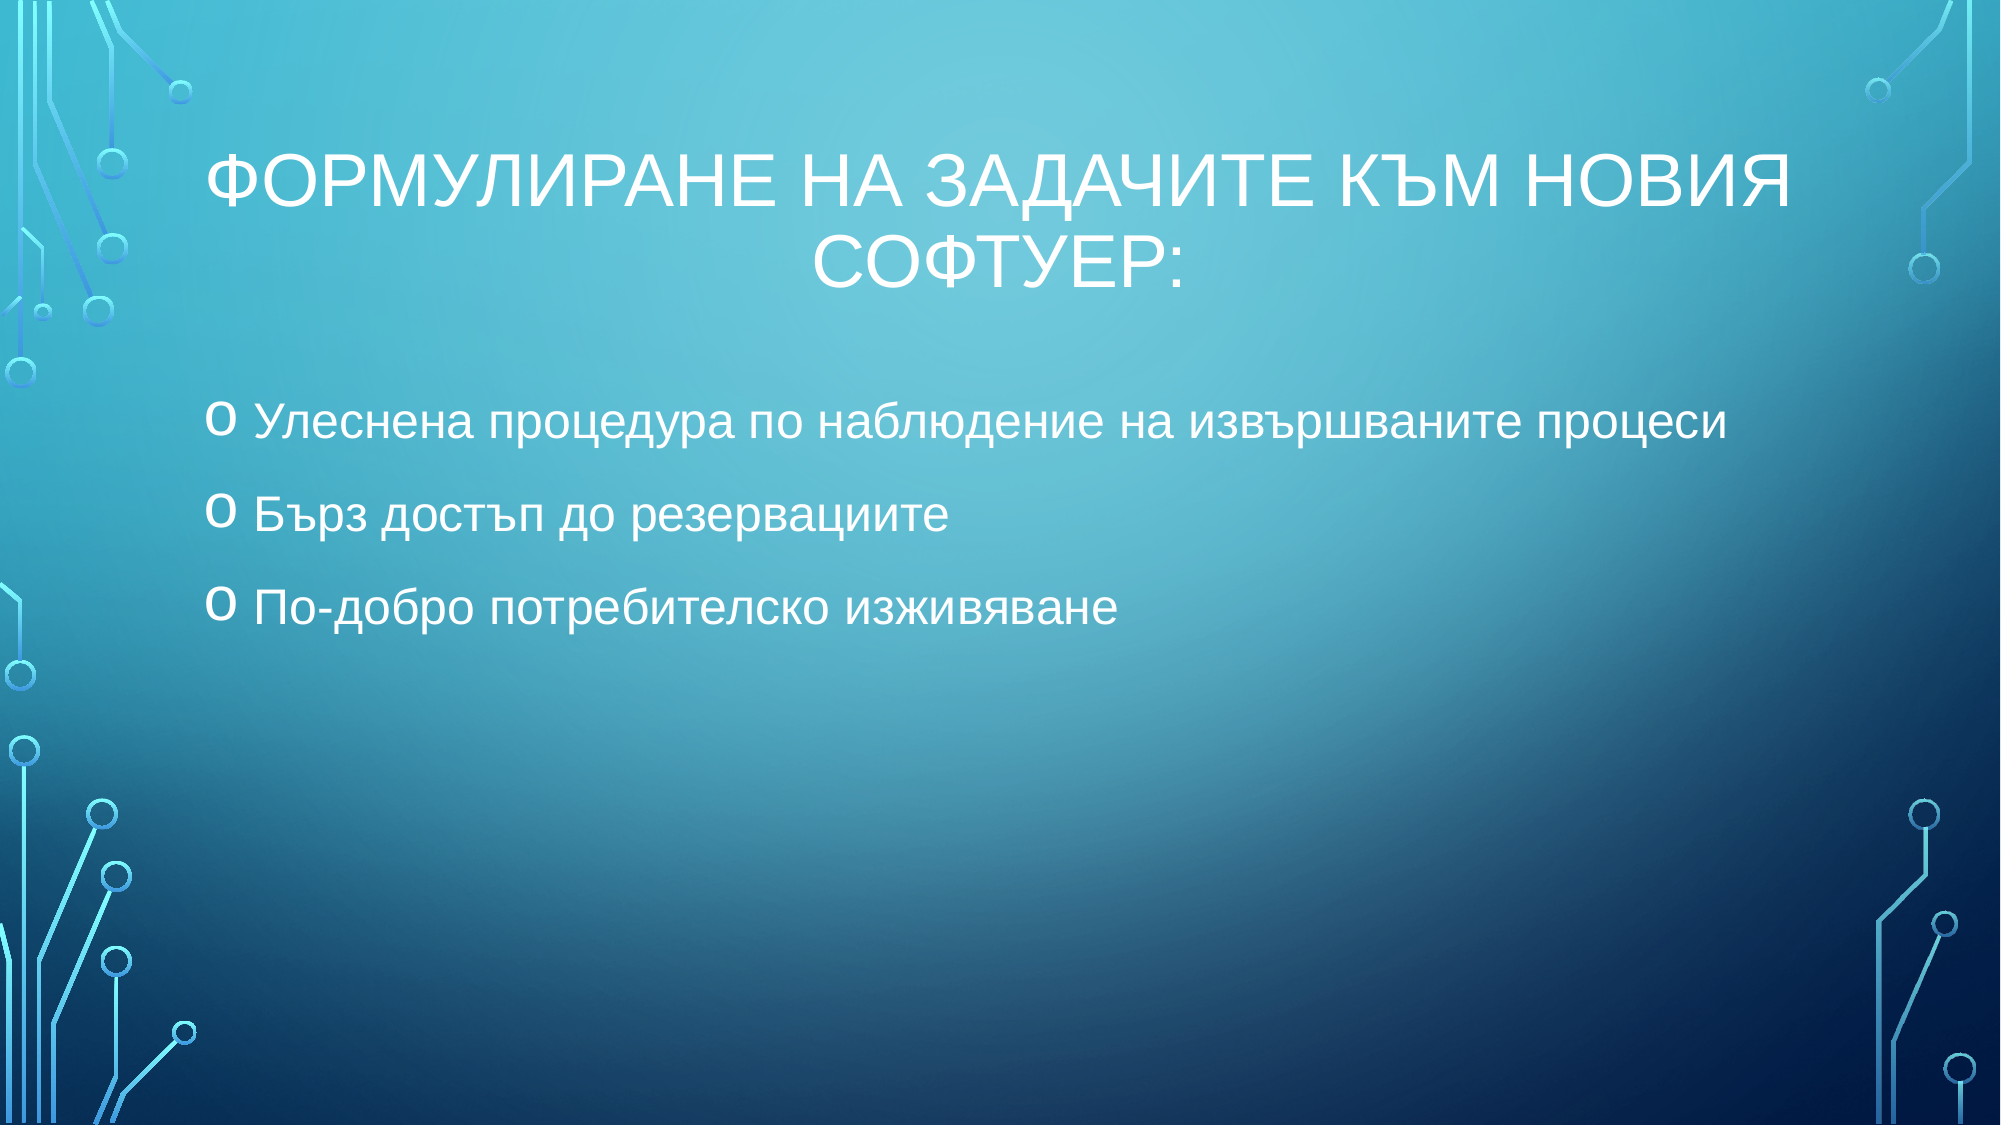

# Формулиране на задачите към новия софтуер:
 Улеснена процедура по наблюдение на извършваните процеси
 Бърз достъп до резервациите
 По-добро потребителско изживяване